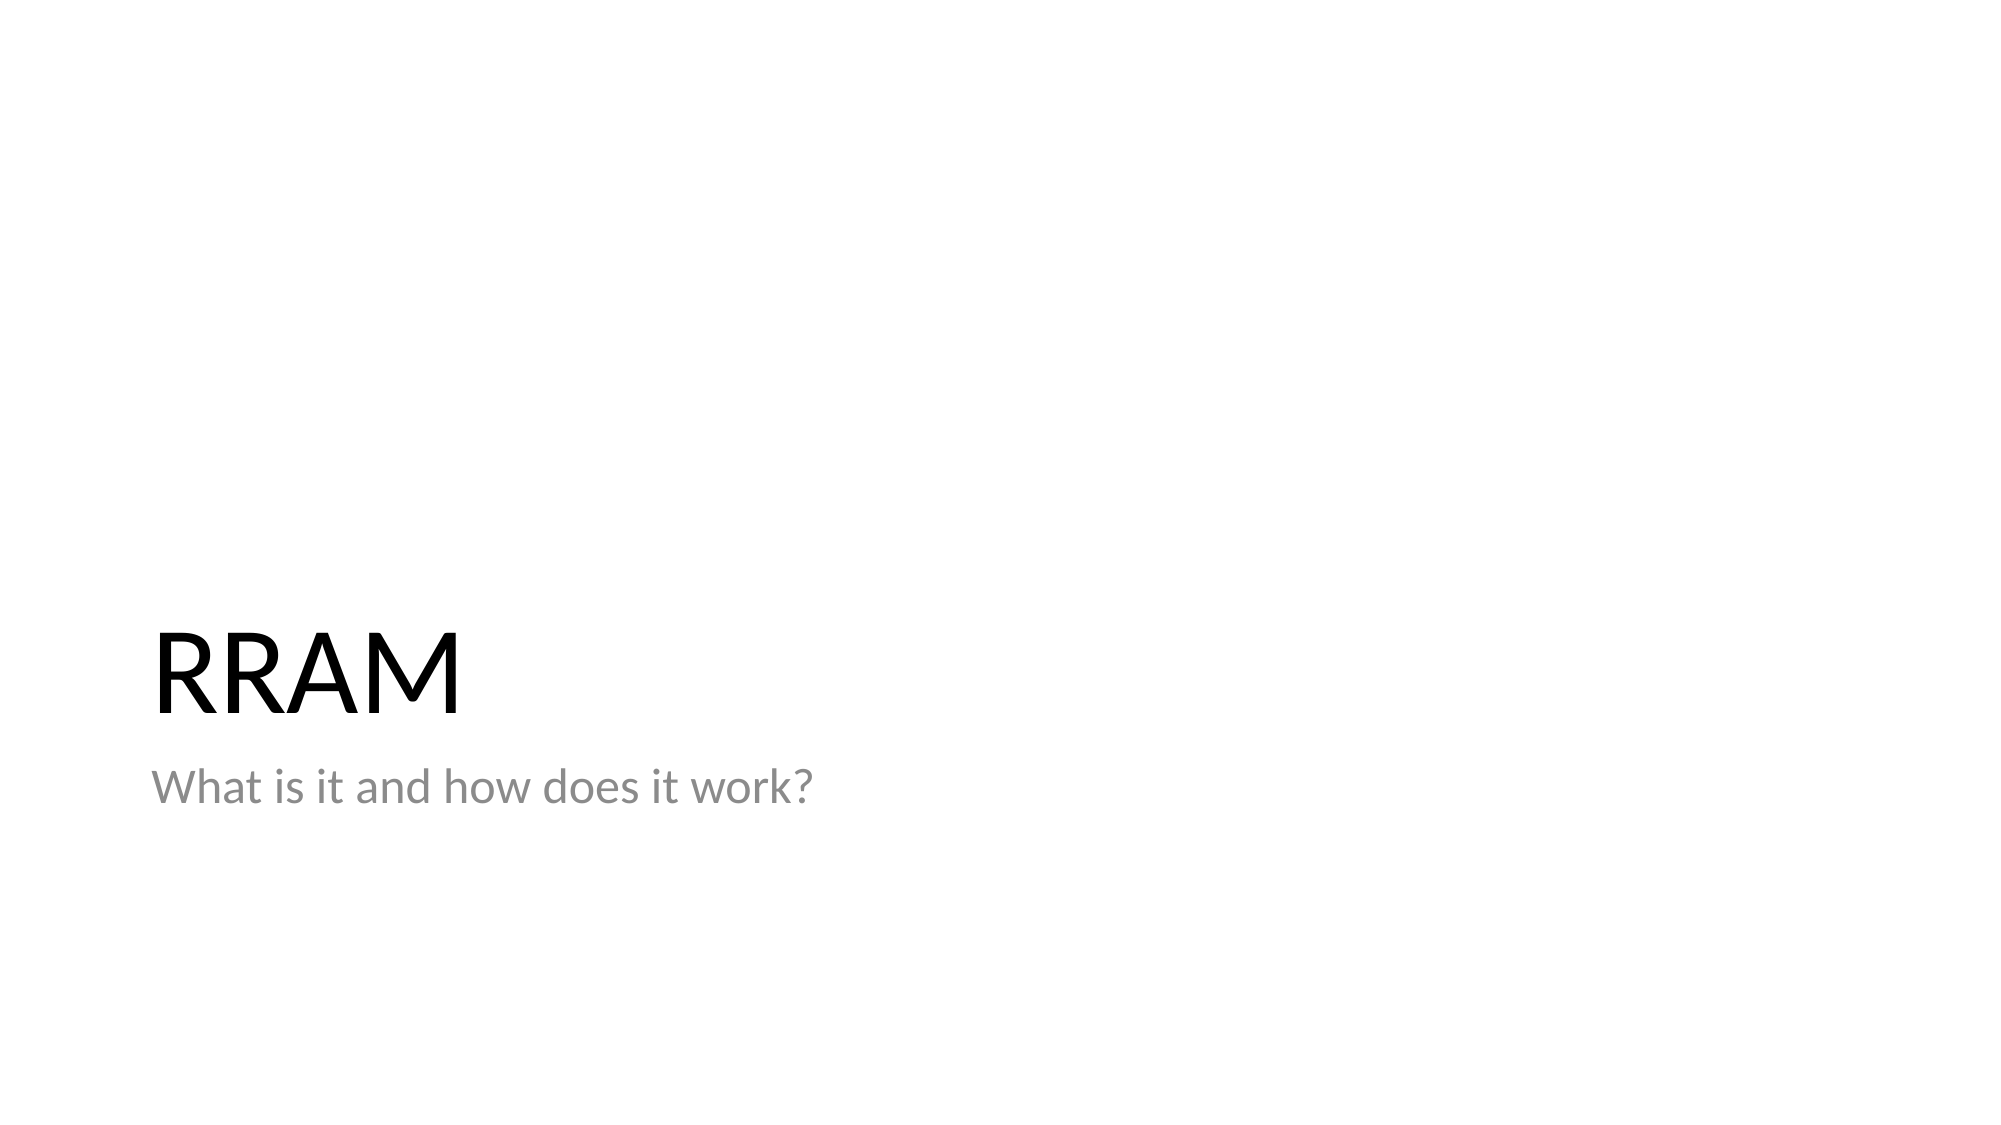

# RRAM
What is it and how does it work?